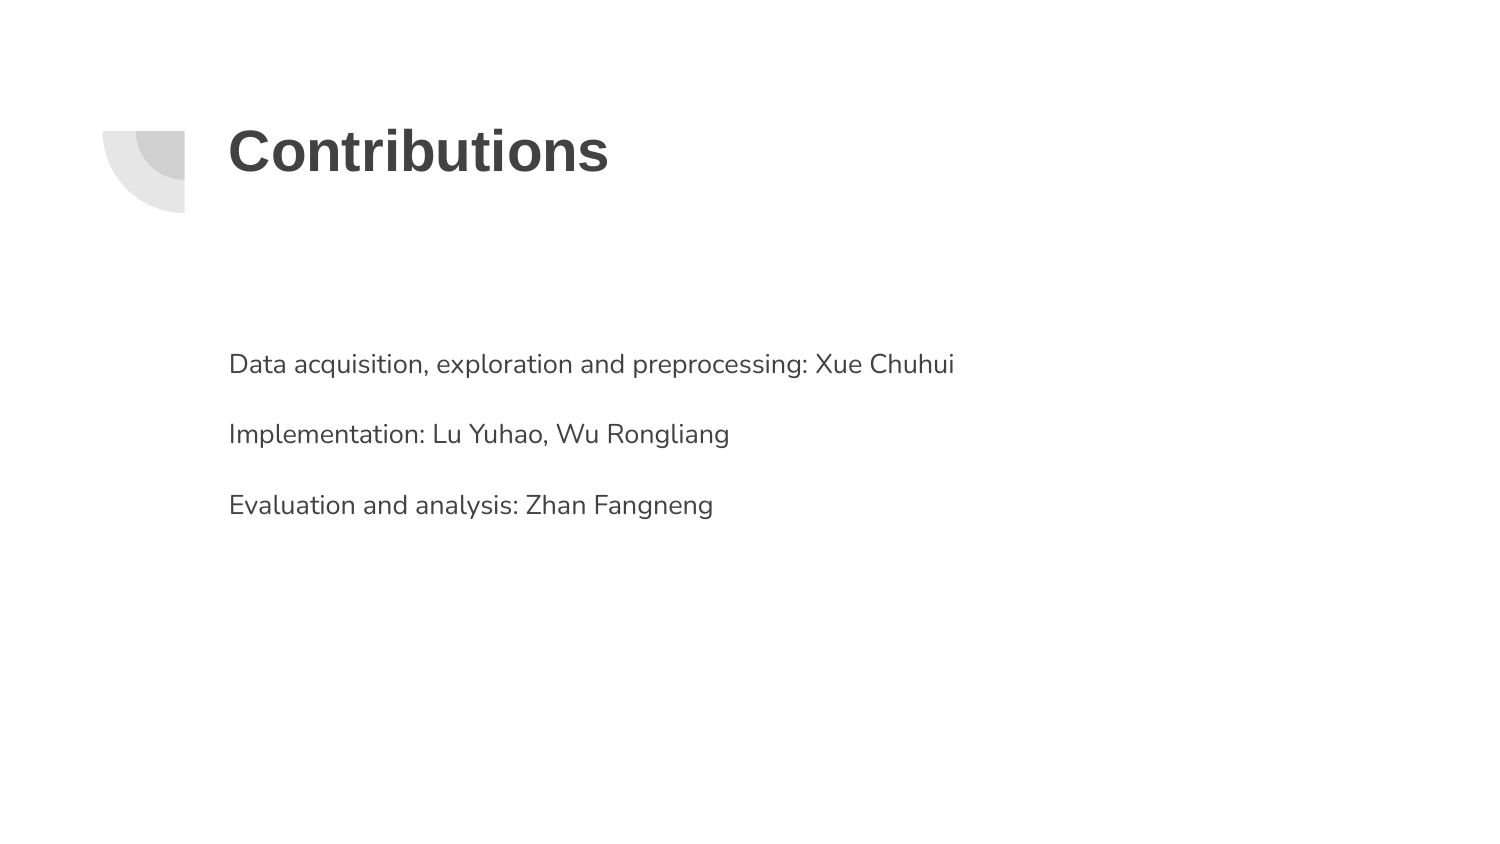

# Contributions
Data acquisition, exploration and preprocessing: Xue Chuhui
Implementation: Lu Yuhao, Wu Rongliang
Evaluation and analysis: Zhan Fangneng